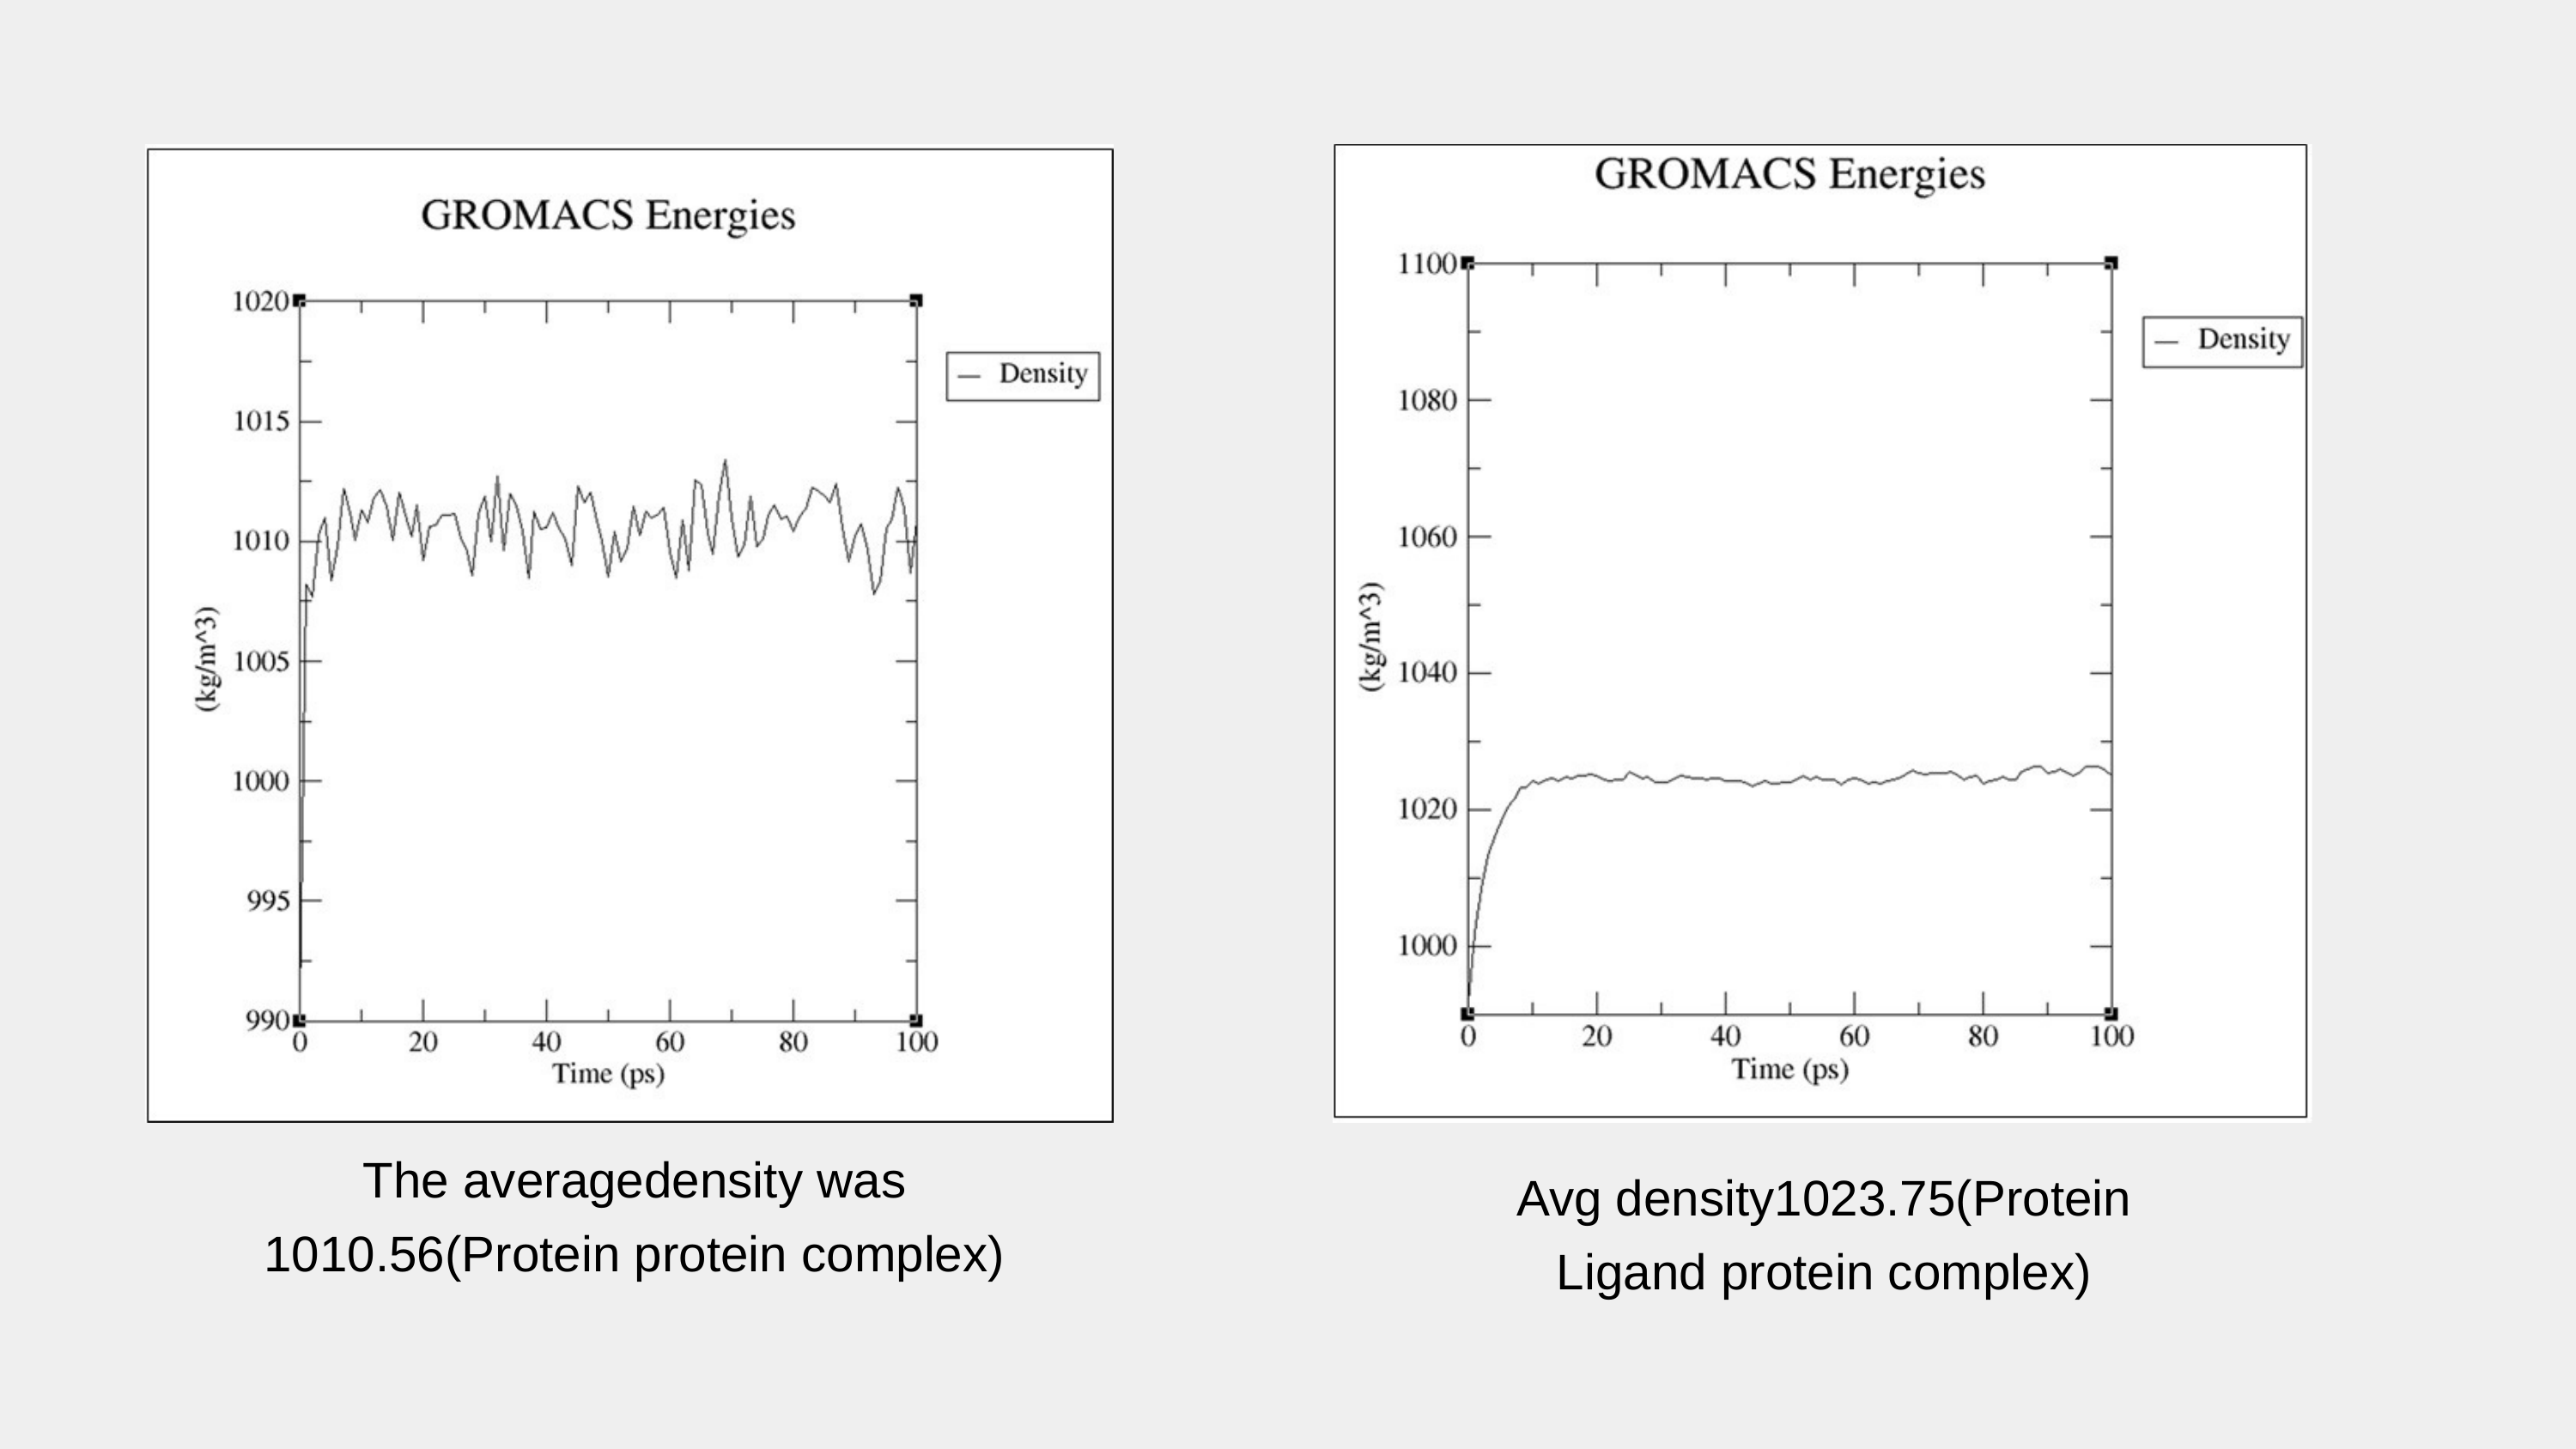

The averagedensity was 1010.56(Protein protein complex)
Avg density1023.75(Protein Ligand protein complex)